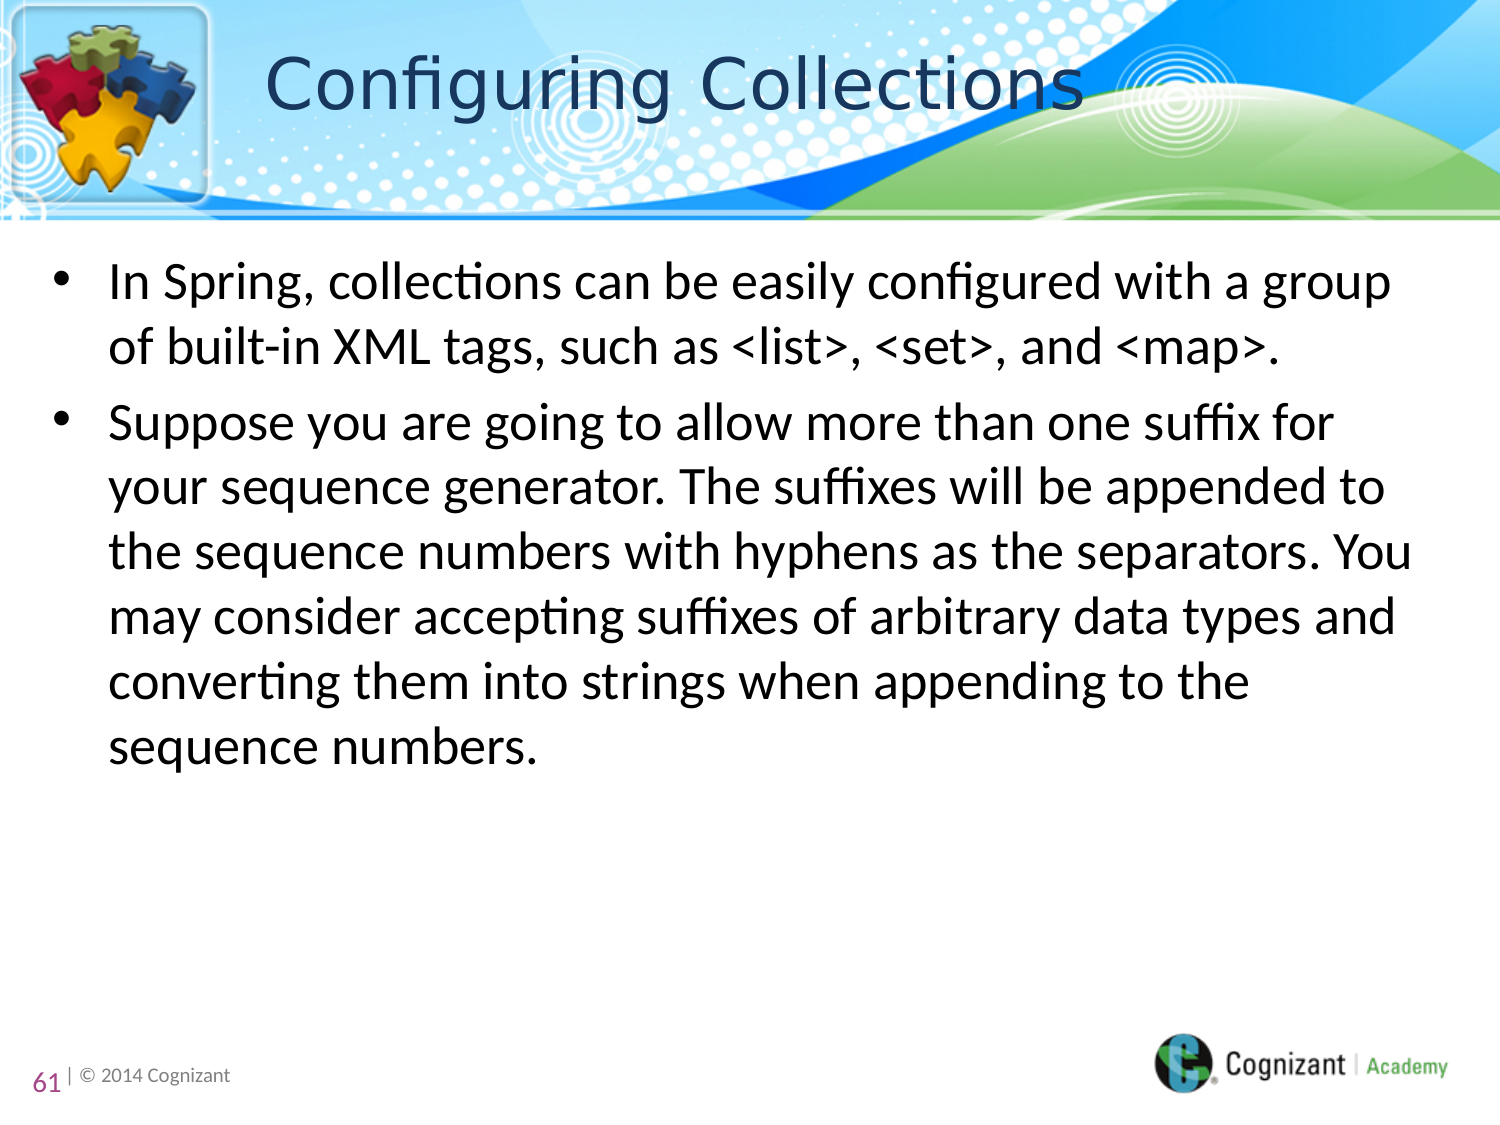

# Configuring Collections
In Spring, collections can be easily configured with a group of built-in XML tags, such as <list>, <set>, and <map>.
Suppose you are going to allow more than one suffix for your sequence generator. The suffixes will be appended to the sequence numbers with hyphens as the separators. You may consider accepting suffixes of arbitrary data types and converting them into strings when appending to the sequence numbers.

61